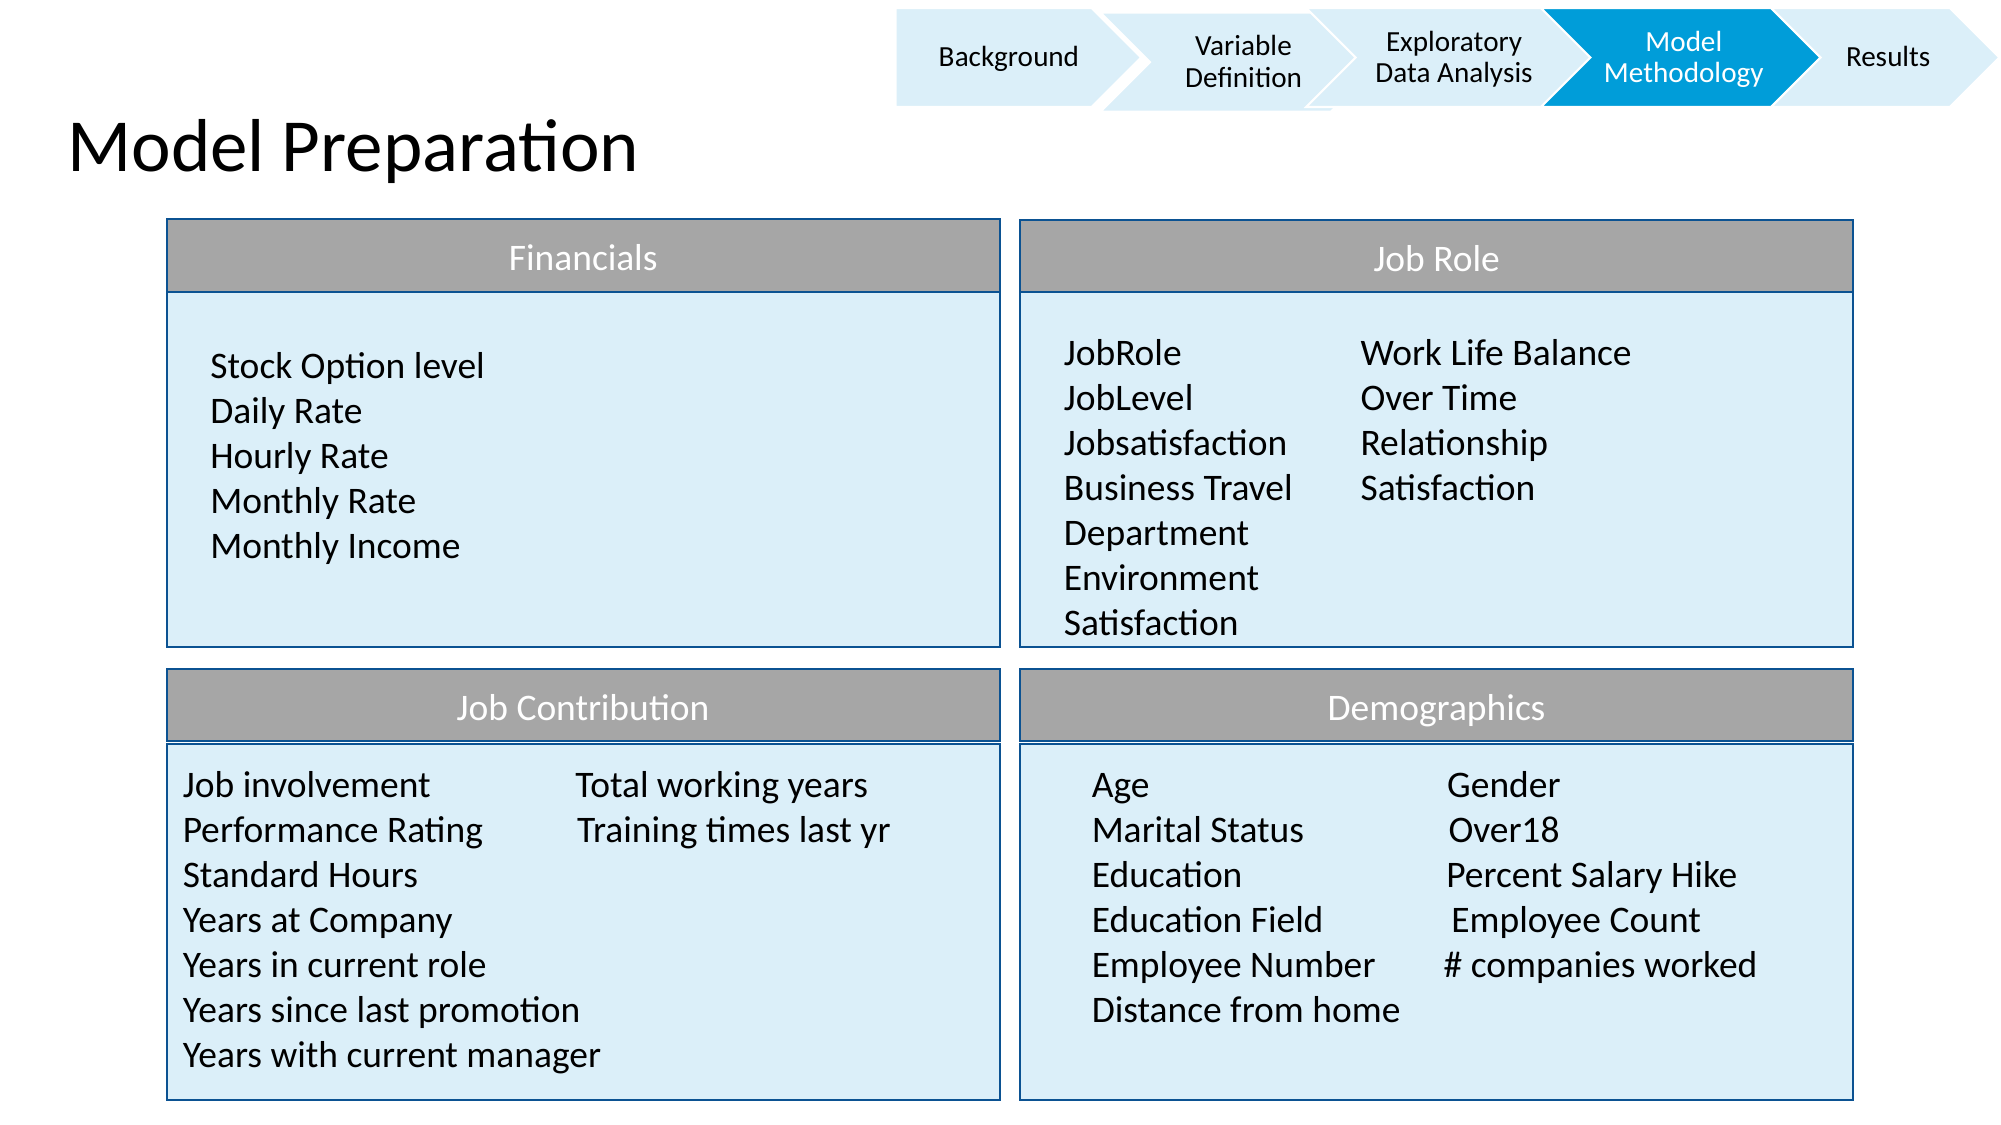

Background
Variable Definition
Exploratory Data Analysis
Model Methodology
Results
# Model Preparation
Financials
Job Role

JobRole
JobLevel
Jobsatisfaction
Business Travel
Department
Environment Satisfaction
Work Life Balance
Over Time
Relationship Satisfaction
Stock Option level
Daily Rate
Hourly Rate
Monthly Rate
Monthly Income
Job Contribution
Demographics

Job involvement                 Total working years
Performance Rating           Training times last yr
Standard Hours
Years at Company
Years in current role
Years since last promotion
Years with current manager
Age                                   Gender                          Marital Status                 Over18
Education                        Percent Salary Hike
Education Field               Employee Count
Employee Number        # companies worked
Distance from home
8